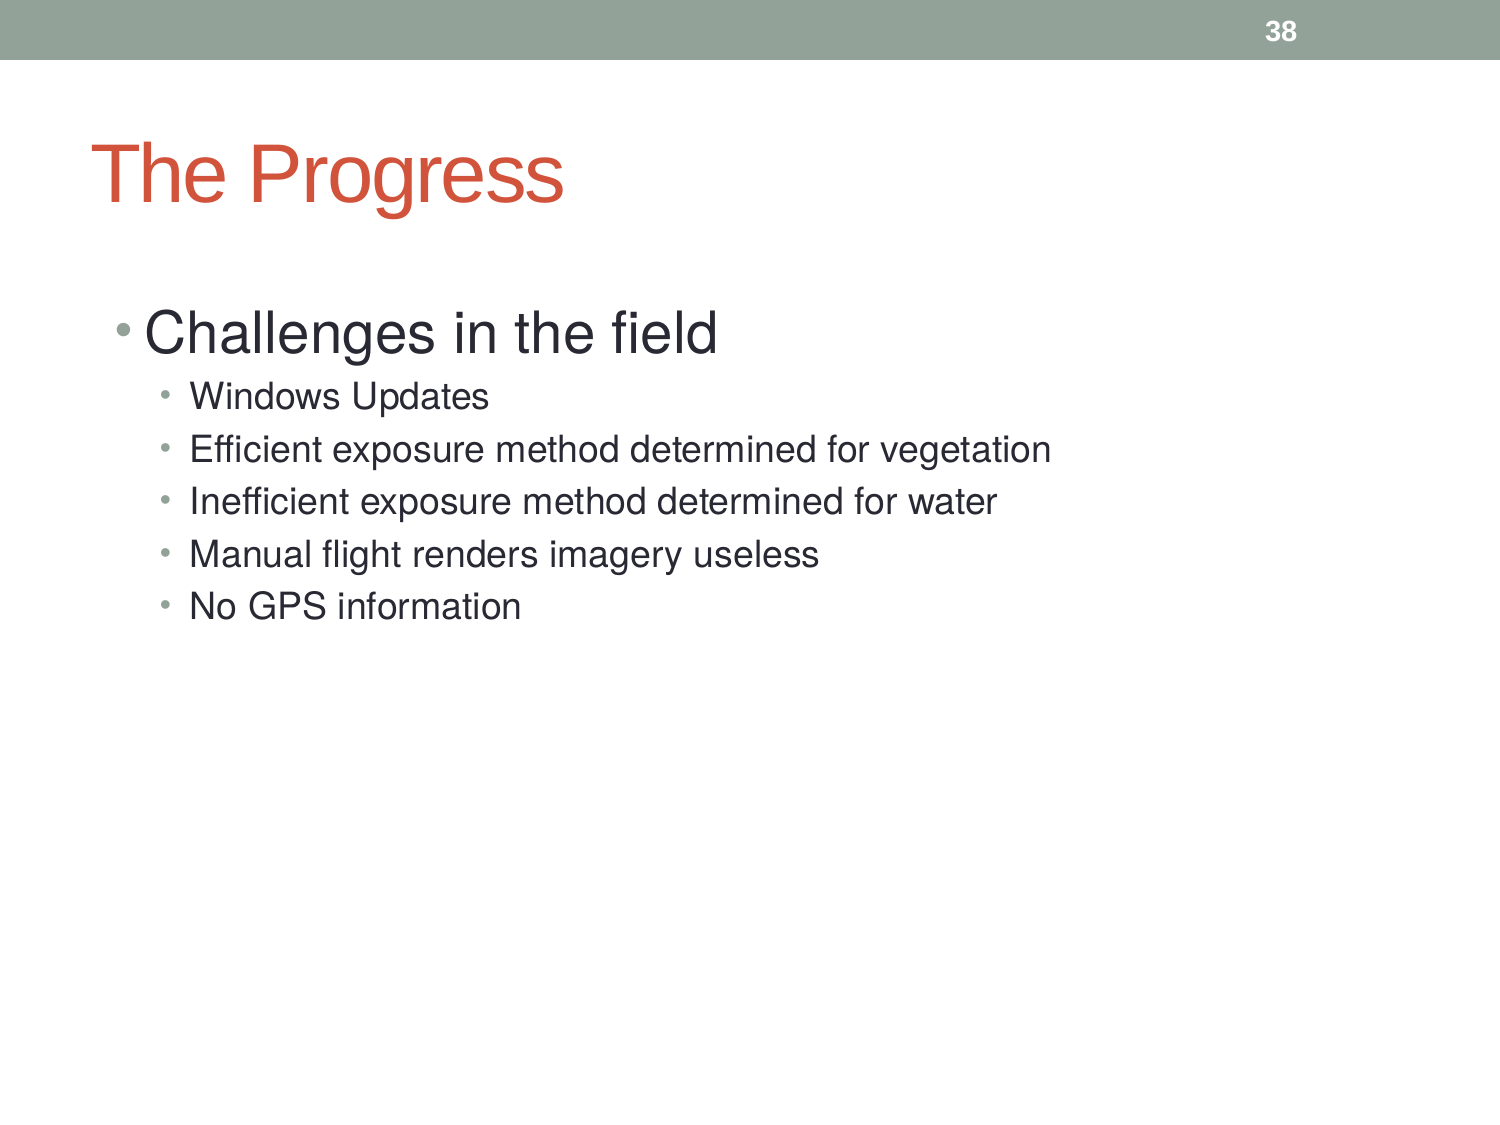

38
# The Progress
Challenges in the field
Windows Updates
Efficient exposure method determined for vegetation
Inefficient exposure method determined for water
Manual flight renders imagery useless
No GPS information